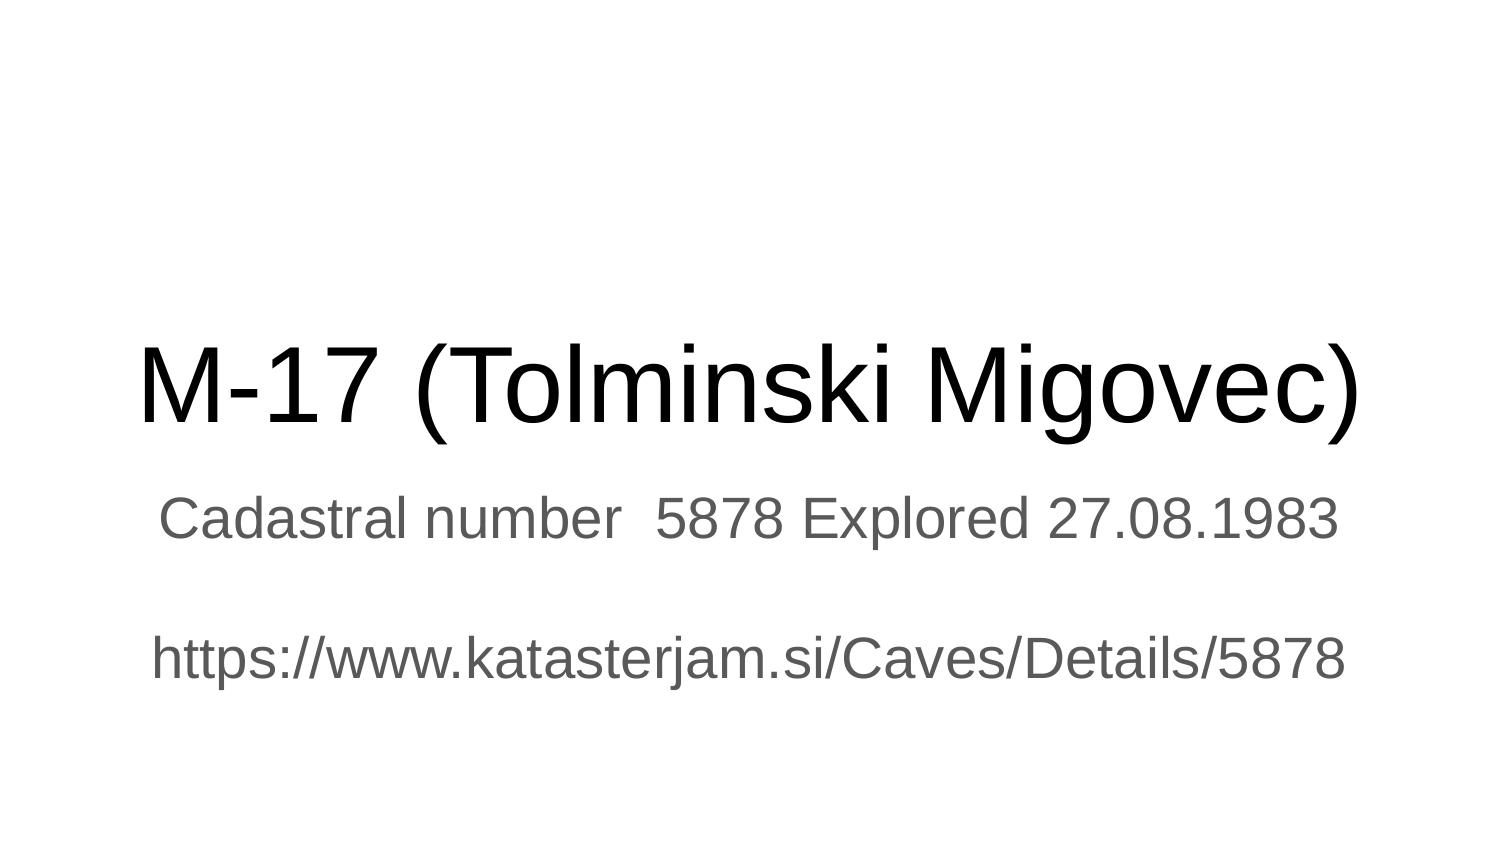

# M-17 (Tolminski Migovec)
Cadastral number  5878 Explored 27.08.1983

https://www.katasterjam.si/Caves/Details/5878